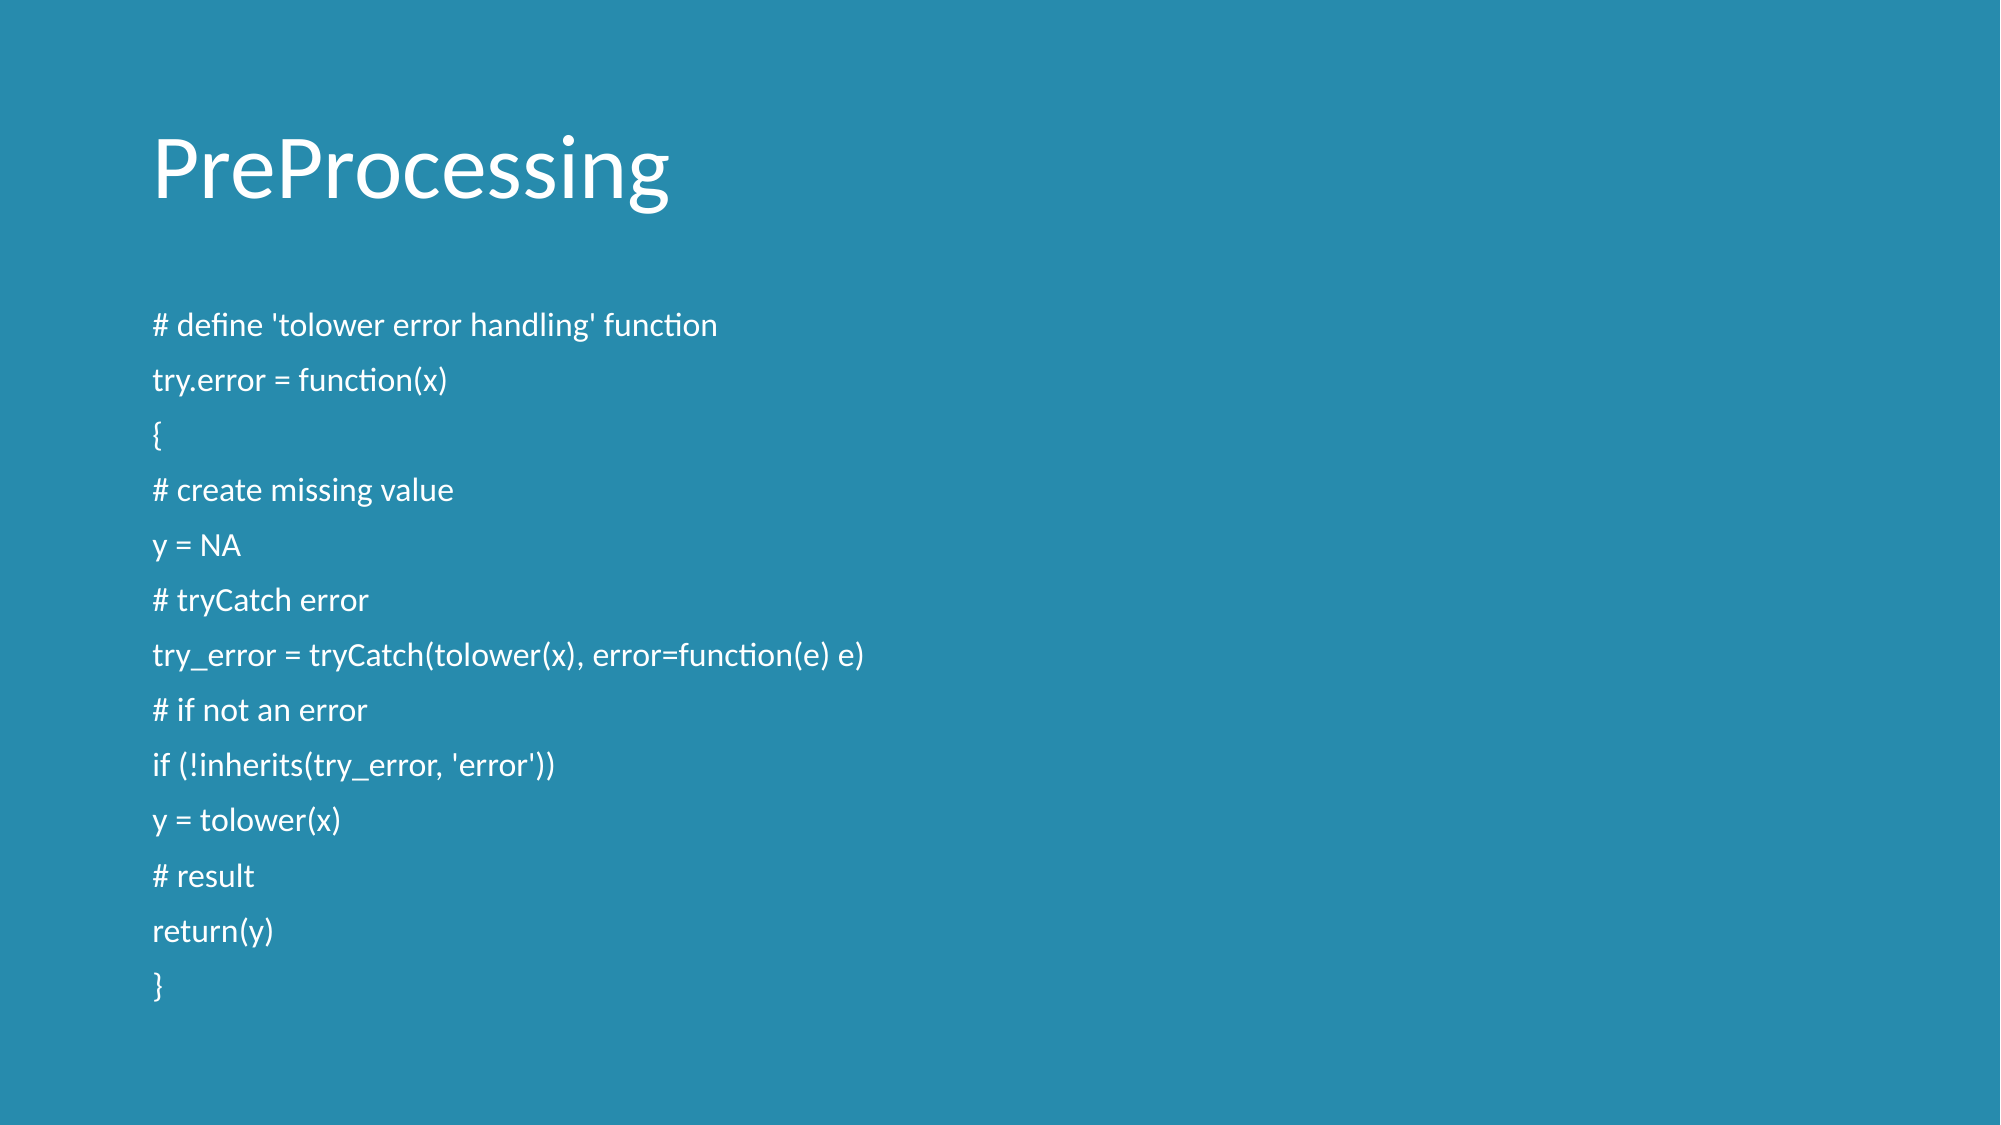

# PreProcessing
# define 'tolower error handling' function
try.error = function(x)
{
# create missing value
y = NA
# tryCatch error
try_error = tryCatch(tolower(x), error=function(e) e)
# if not an error
if (!inherits(try_error, 'error'))
y = tolower(x)
# result
return(y)
}